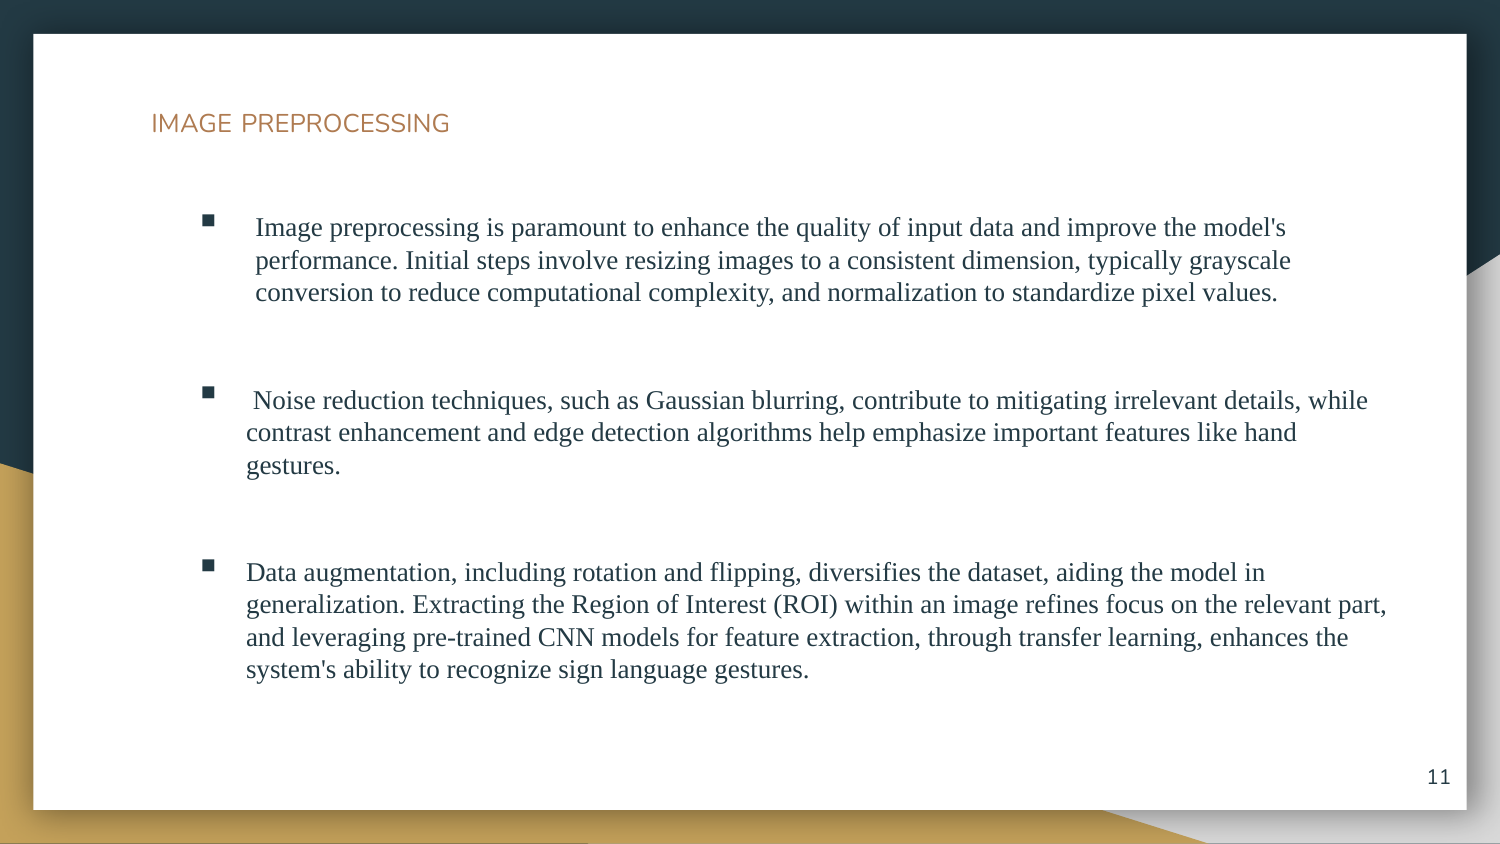

# IMAGE PREPROCESSING
Image preprocessing is paramount to enhance the quality of input data and improve the model's performance. Initial steps involve resizing images to a consistent dimension, typically grayscale conversion to reduce computational complexity, and normalization to standardize pixel values.
 Noise reduction techniques, such as Gaussian blurring, contribute to mitigating irrelevant details, while contrast enhancement and edge detection algorithms help emphasize important features like hand gestures.
Data augmentation, including rotation and flipping, diversifies the dataset, aiding the model in generalization. Extracting the Region of Interest (ROI) within an image refines focus on the relevant part, and leveraging pre-trained CNN models for feature extraction, through transfer learning, enhances the system's ability to recognize sign language gestures.
11